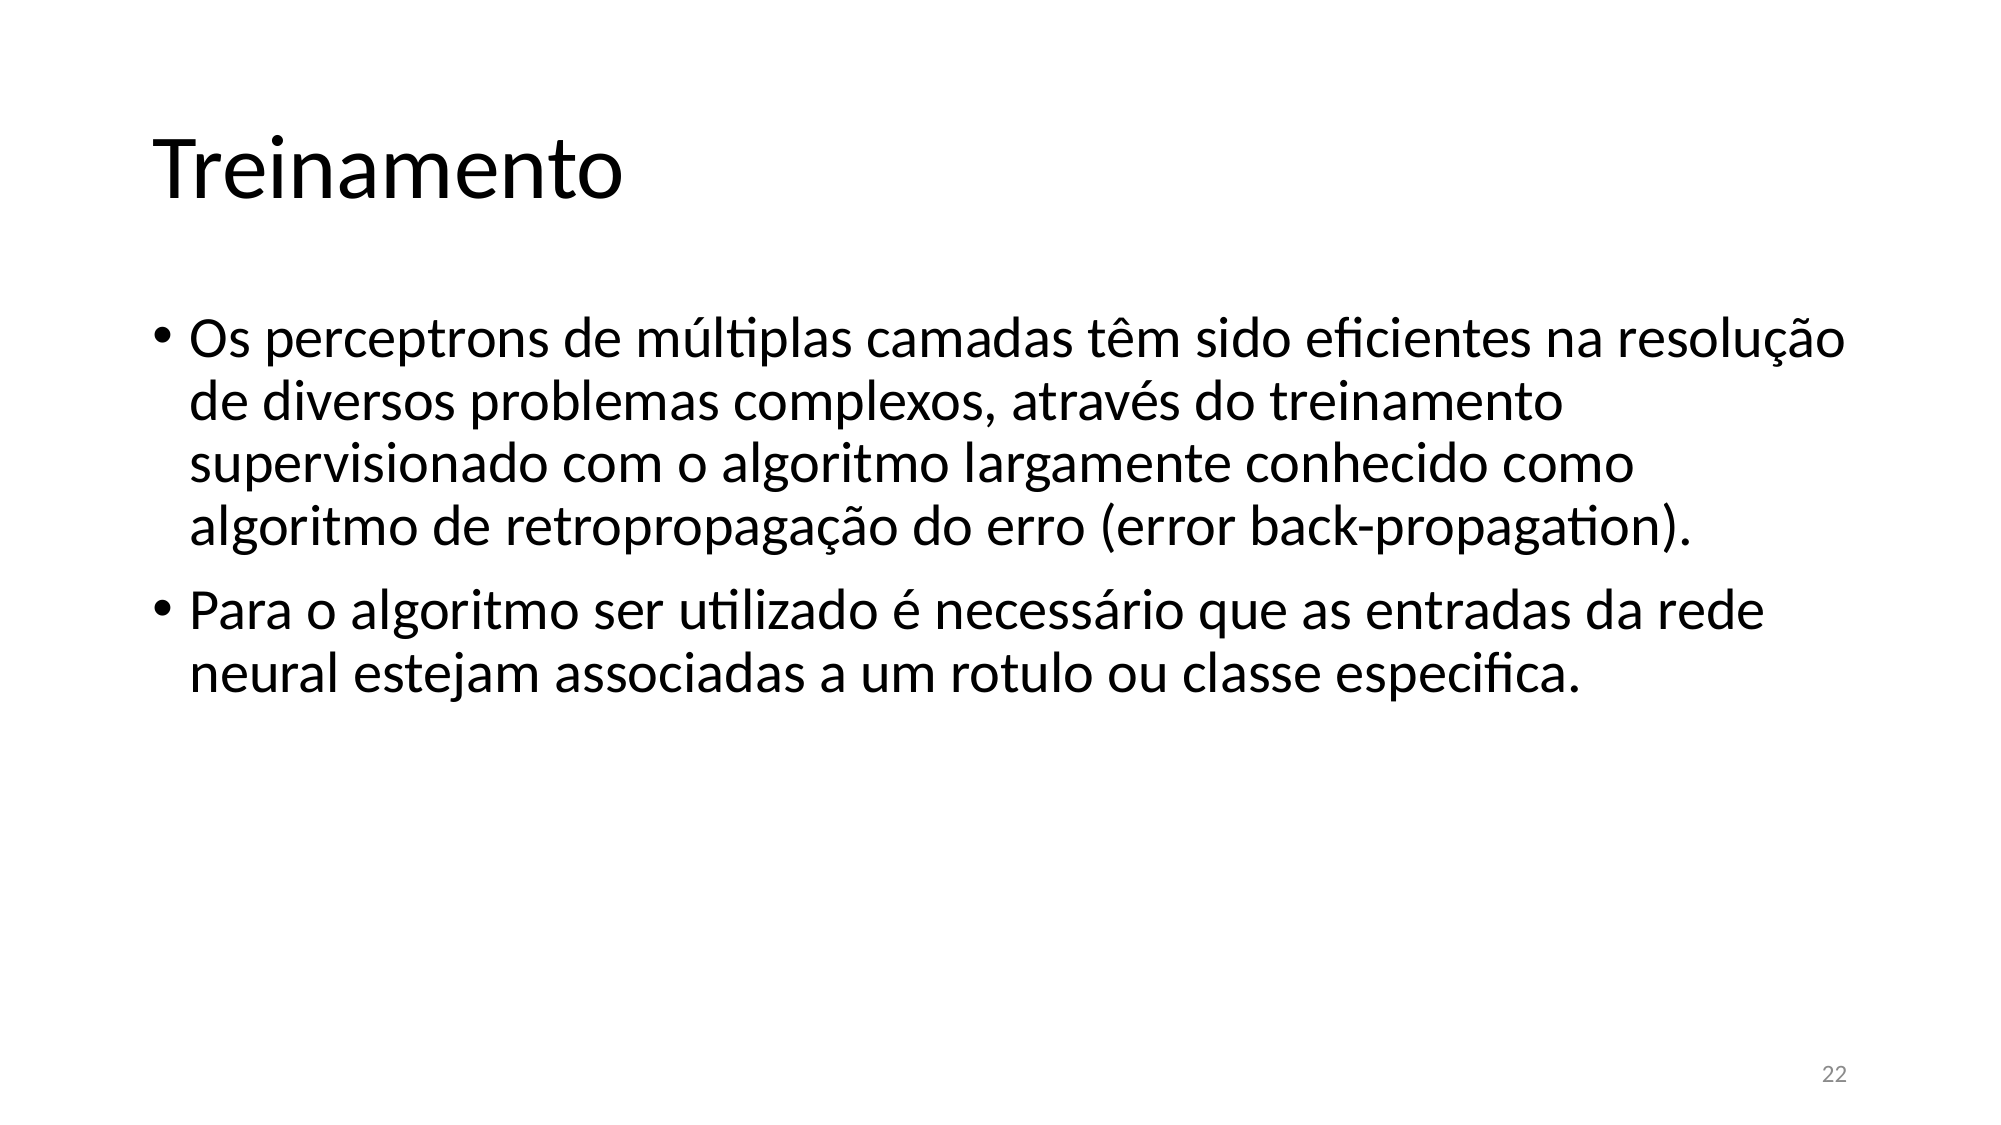

# Treinamento
Os perceptrons de múltiplas camadas têm sido eficientes na resolução de diversos problemas complexos, através do treinamento supervisionado com o algoritmo largamente conhecido como algoritmo de retropropagação do erro (error back-propagation).
Para o algoritmo ser utilizado é necessário que as entradas da rede neural estejam associadas a um rotulo ou classe especifica.

22